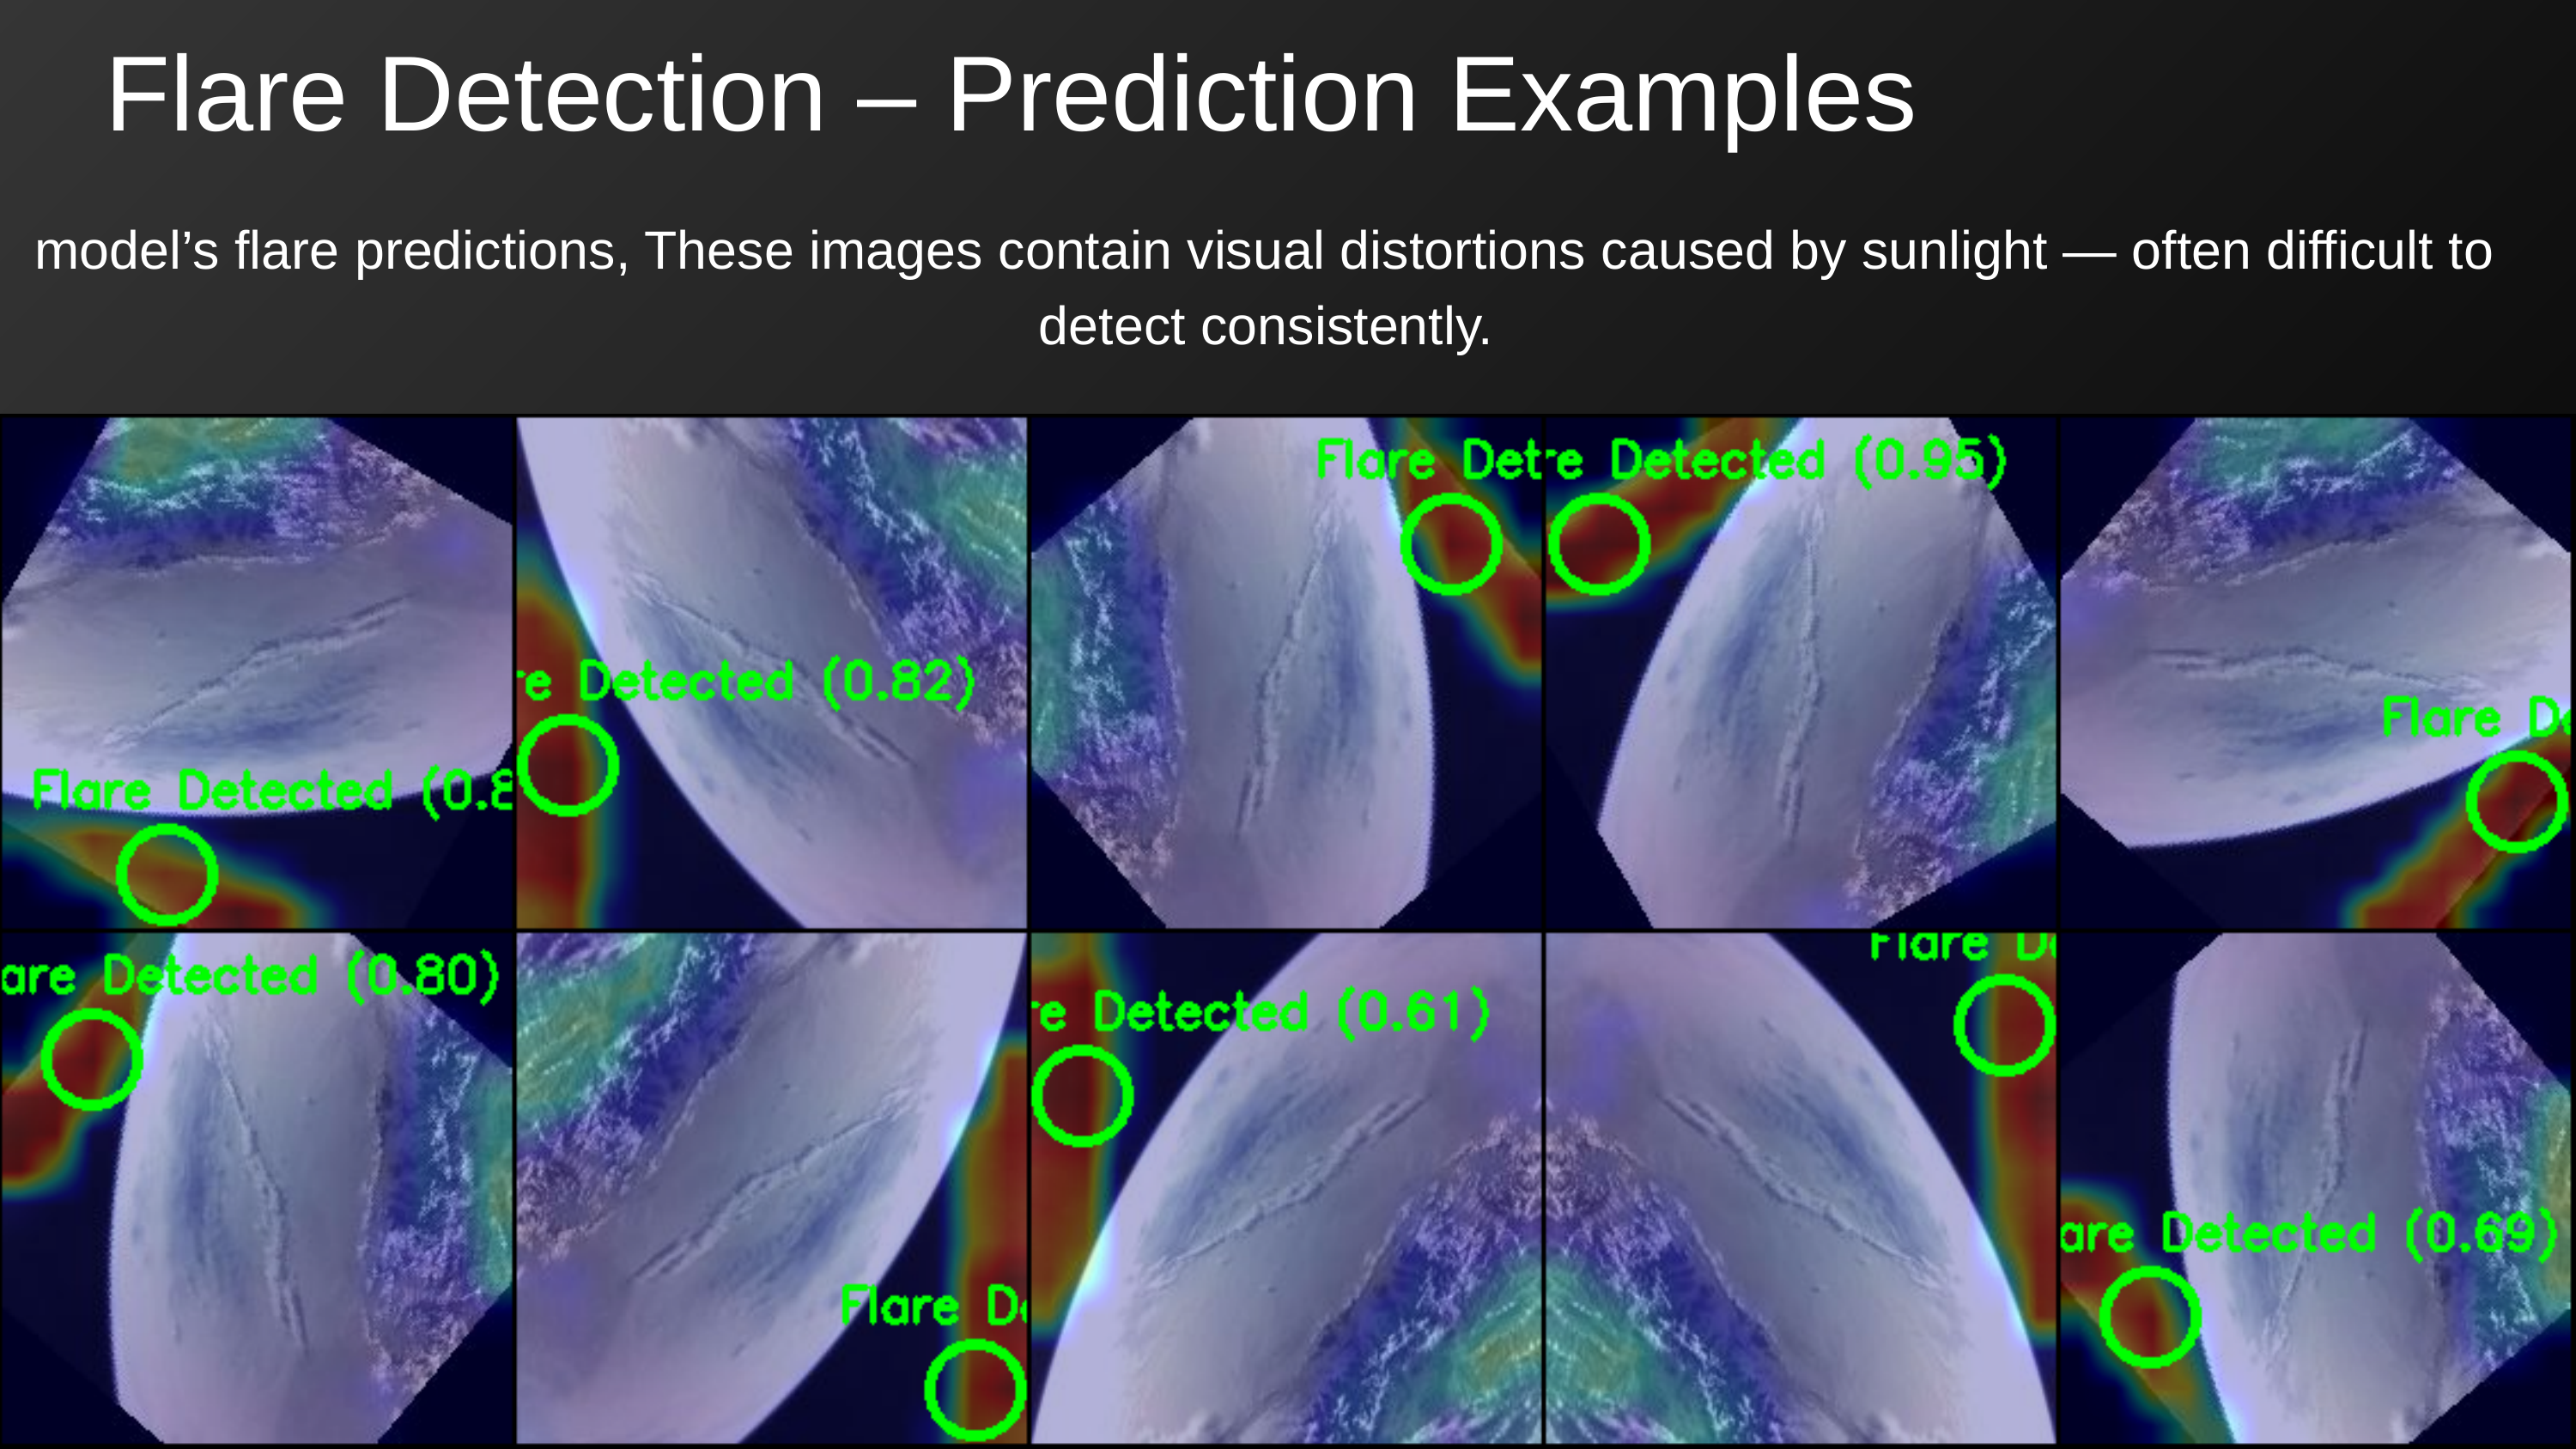

Flare Detection – Prediction Examples
model’s flare predictions, These images contain visual distortions caused by sunlight — often difficult to detect consistently.